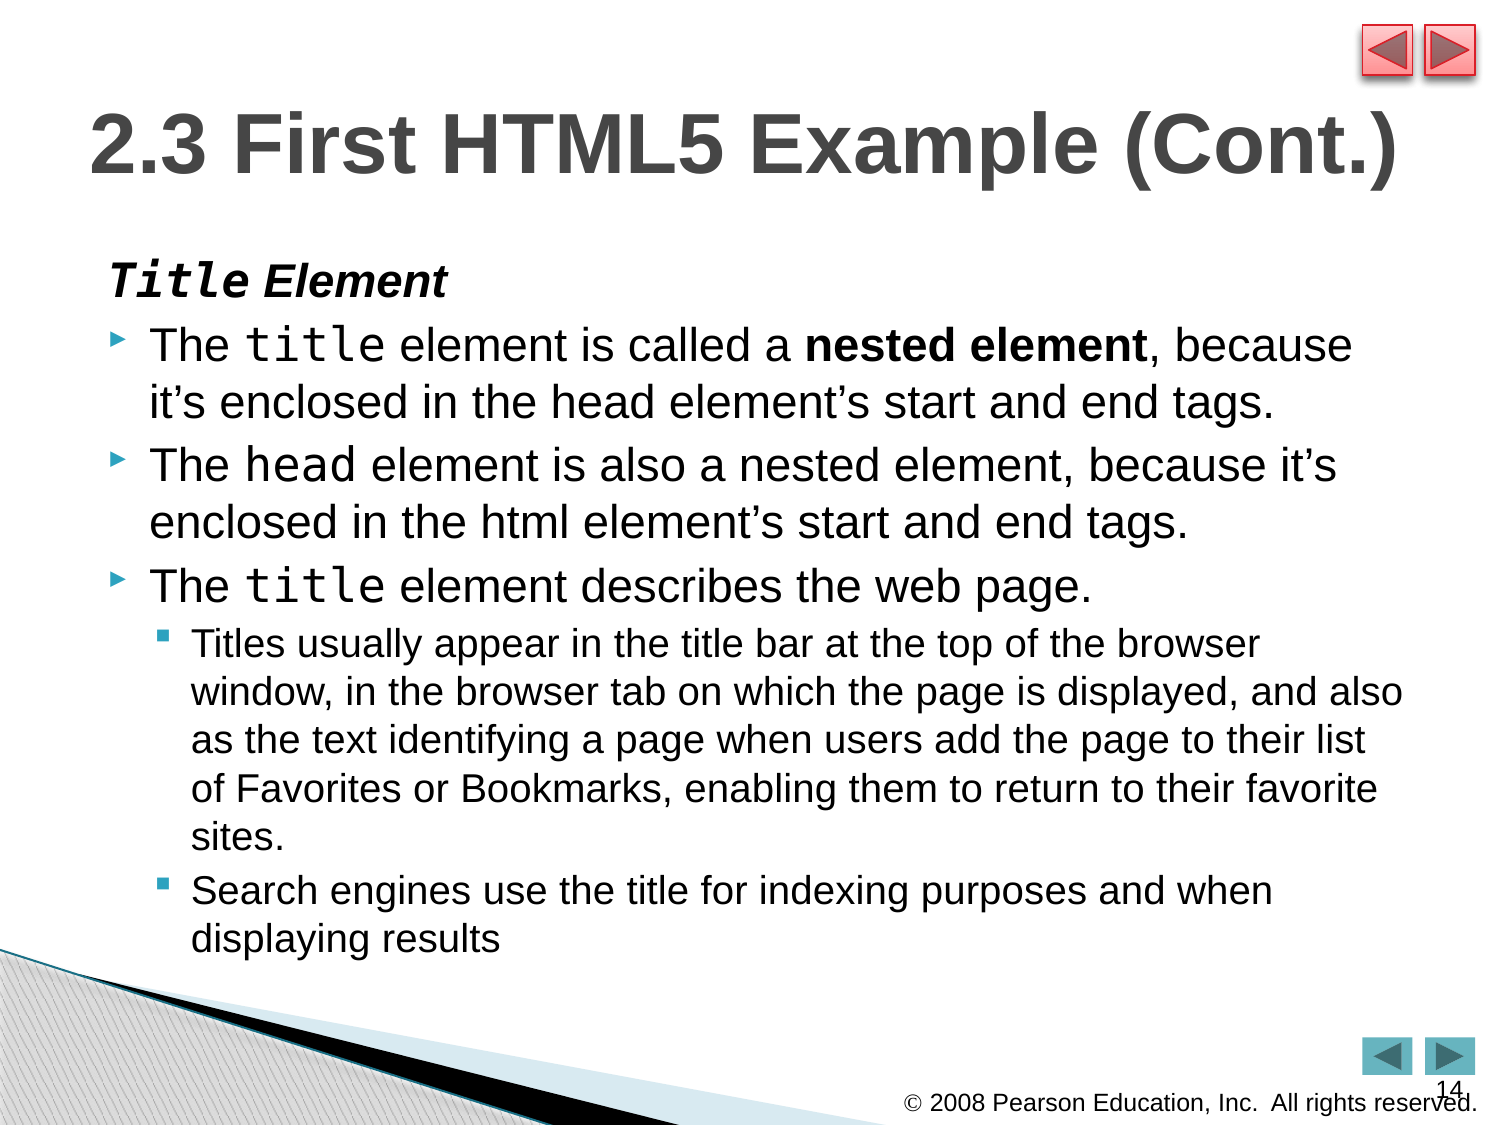

# 2.3 First HTML5 Example (Cont.)
Title Element
The title element is called a nested element, because it’s enclosed in the head element’s start and end tags.
The head element is also a nested element, because it’s enclosed in the html element’s start and end tags.
The title element describes the web page.
Titles usually appear in the title bar at the top of the browser window, in the browser tab on which the page is displayed, and also as the text identifying a page when users add the page to their list of Favorites or Bookmarks, enabling them to return to their favorite sites.
Search engines use the title for indexing purposes and when displaying results
14